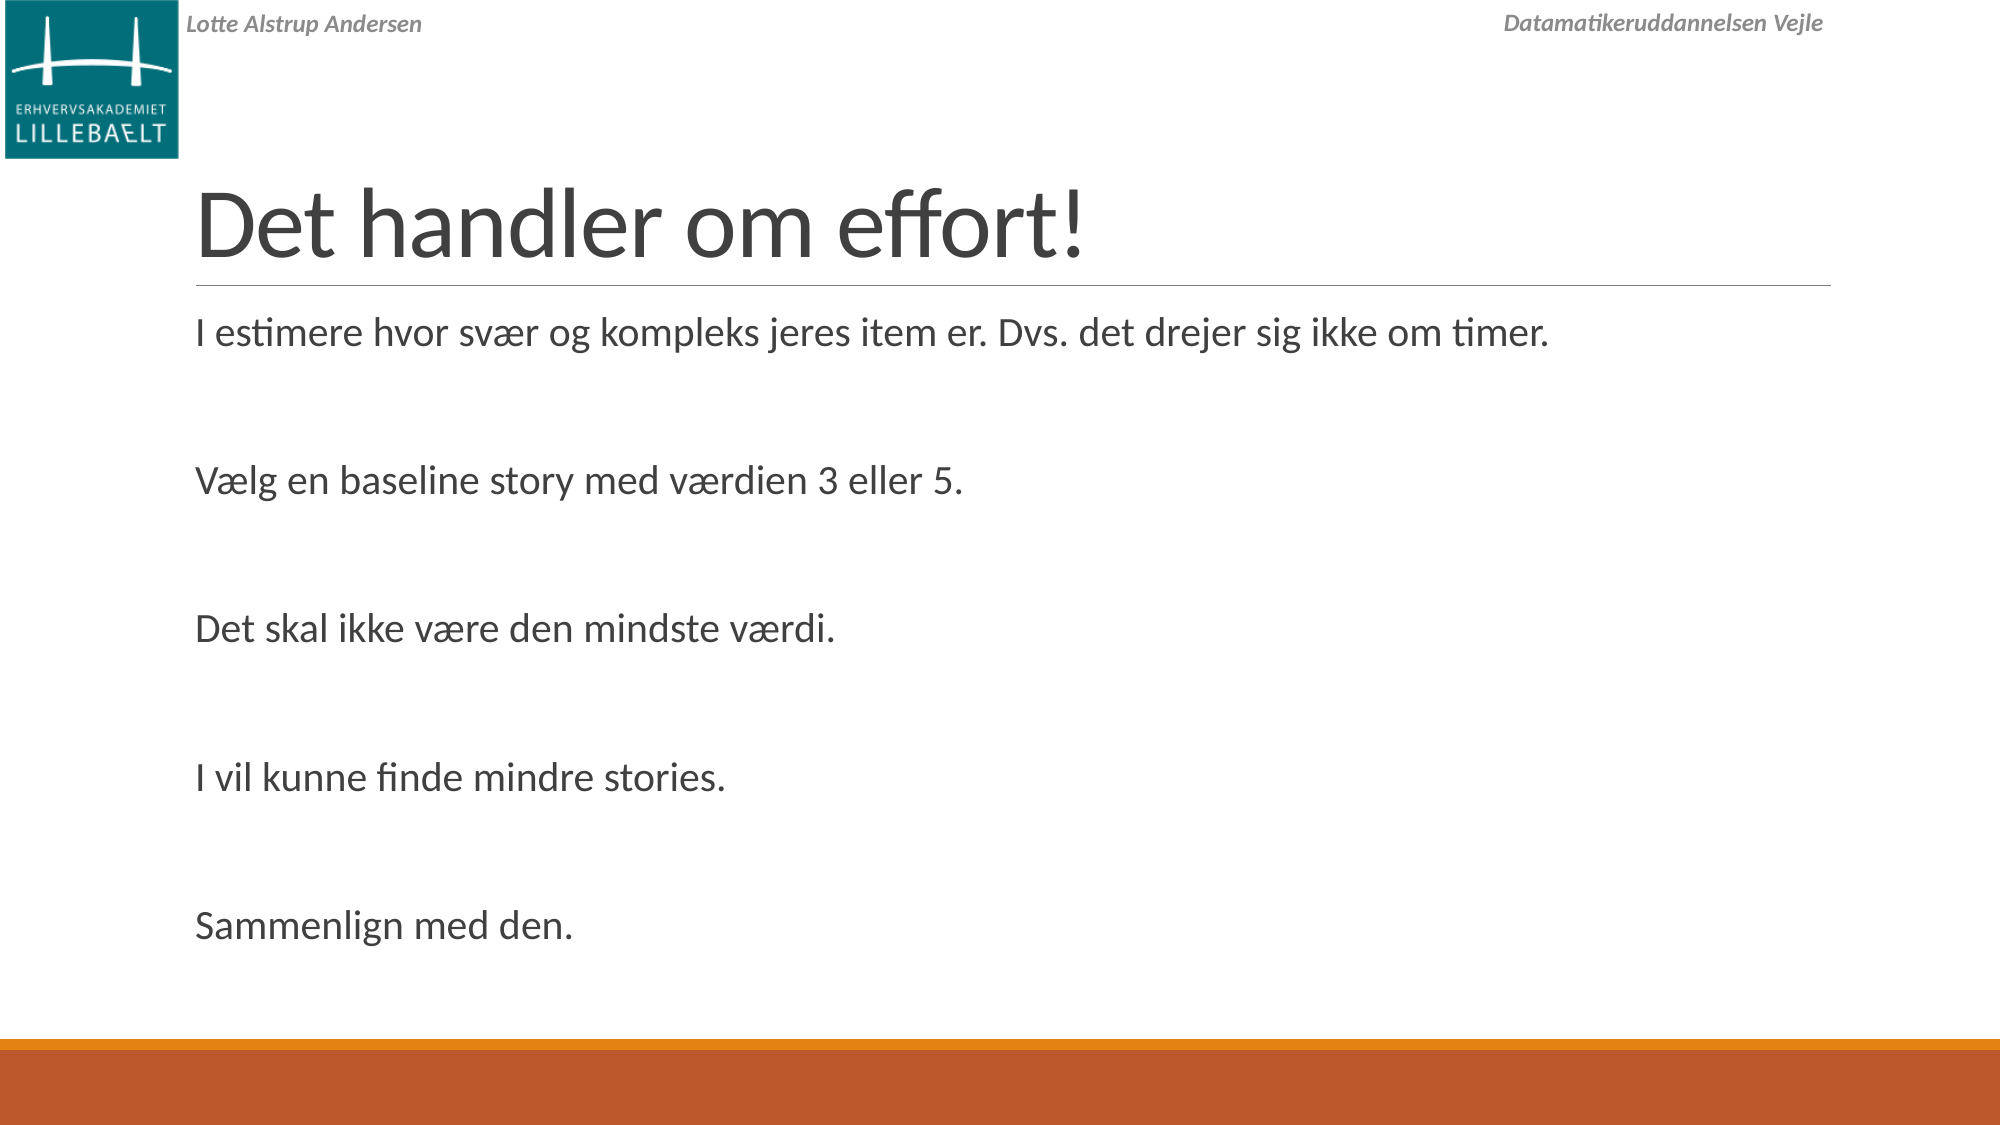

# Det handler om effort!
I estimere hvor svær og kompleks jeres item er. Dvs. det drejer sig ikke om timer.

Vælg en baseline story med værdien 3 eller 5.

Det skal ikke være den mindste værdi.

I vil kunne finde mindre stories.

Sammenlign med den.